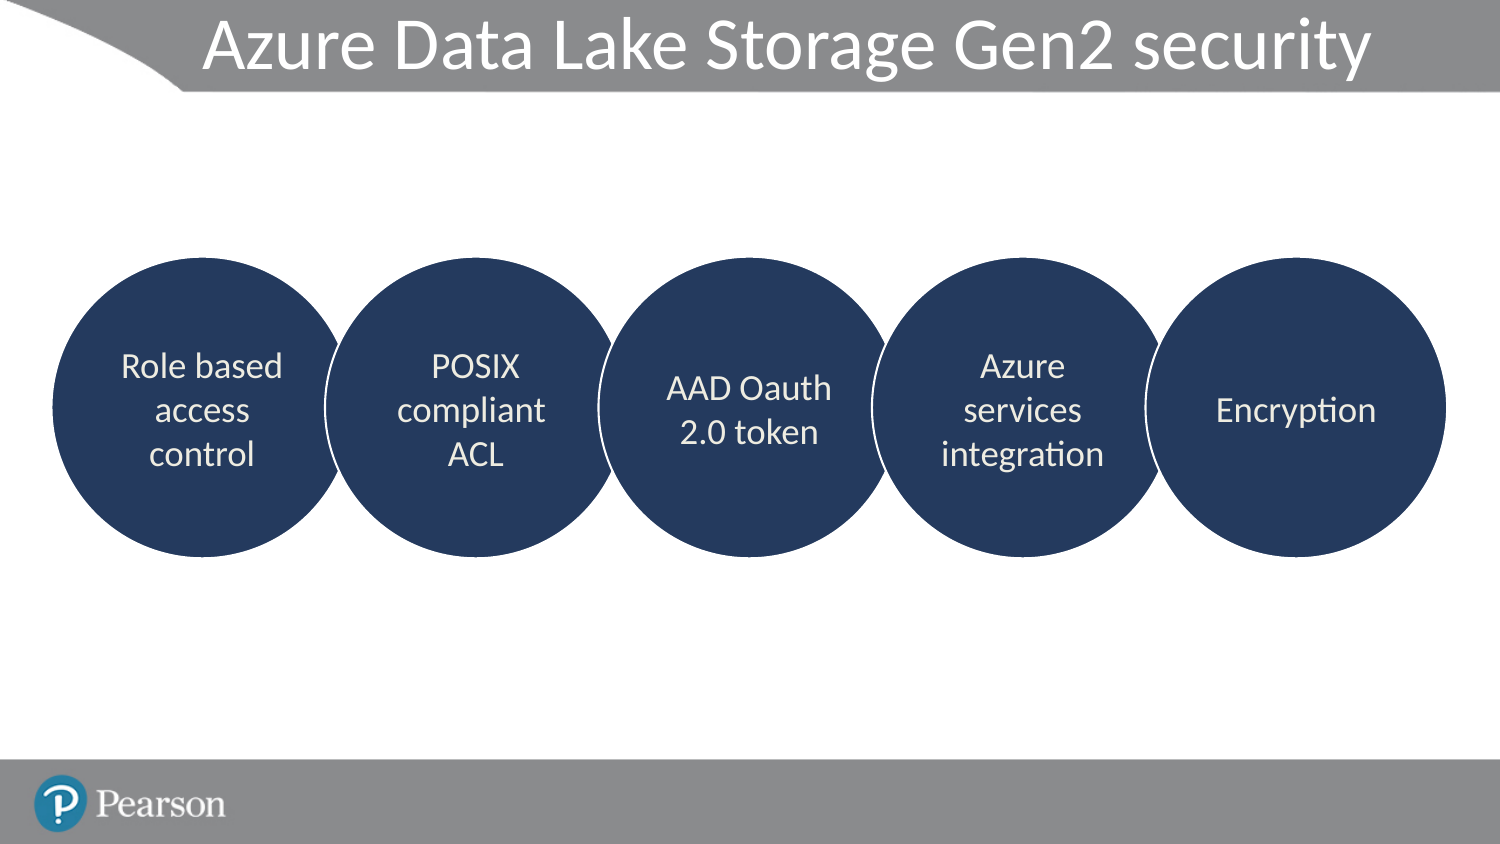

# Azure Data Lake Storage Gen2 security features

Role based access control
POSIX compliant
ACL
AAD Oauth
2.0 token
Azure services integration
Encryption